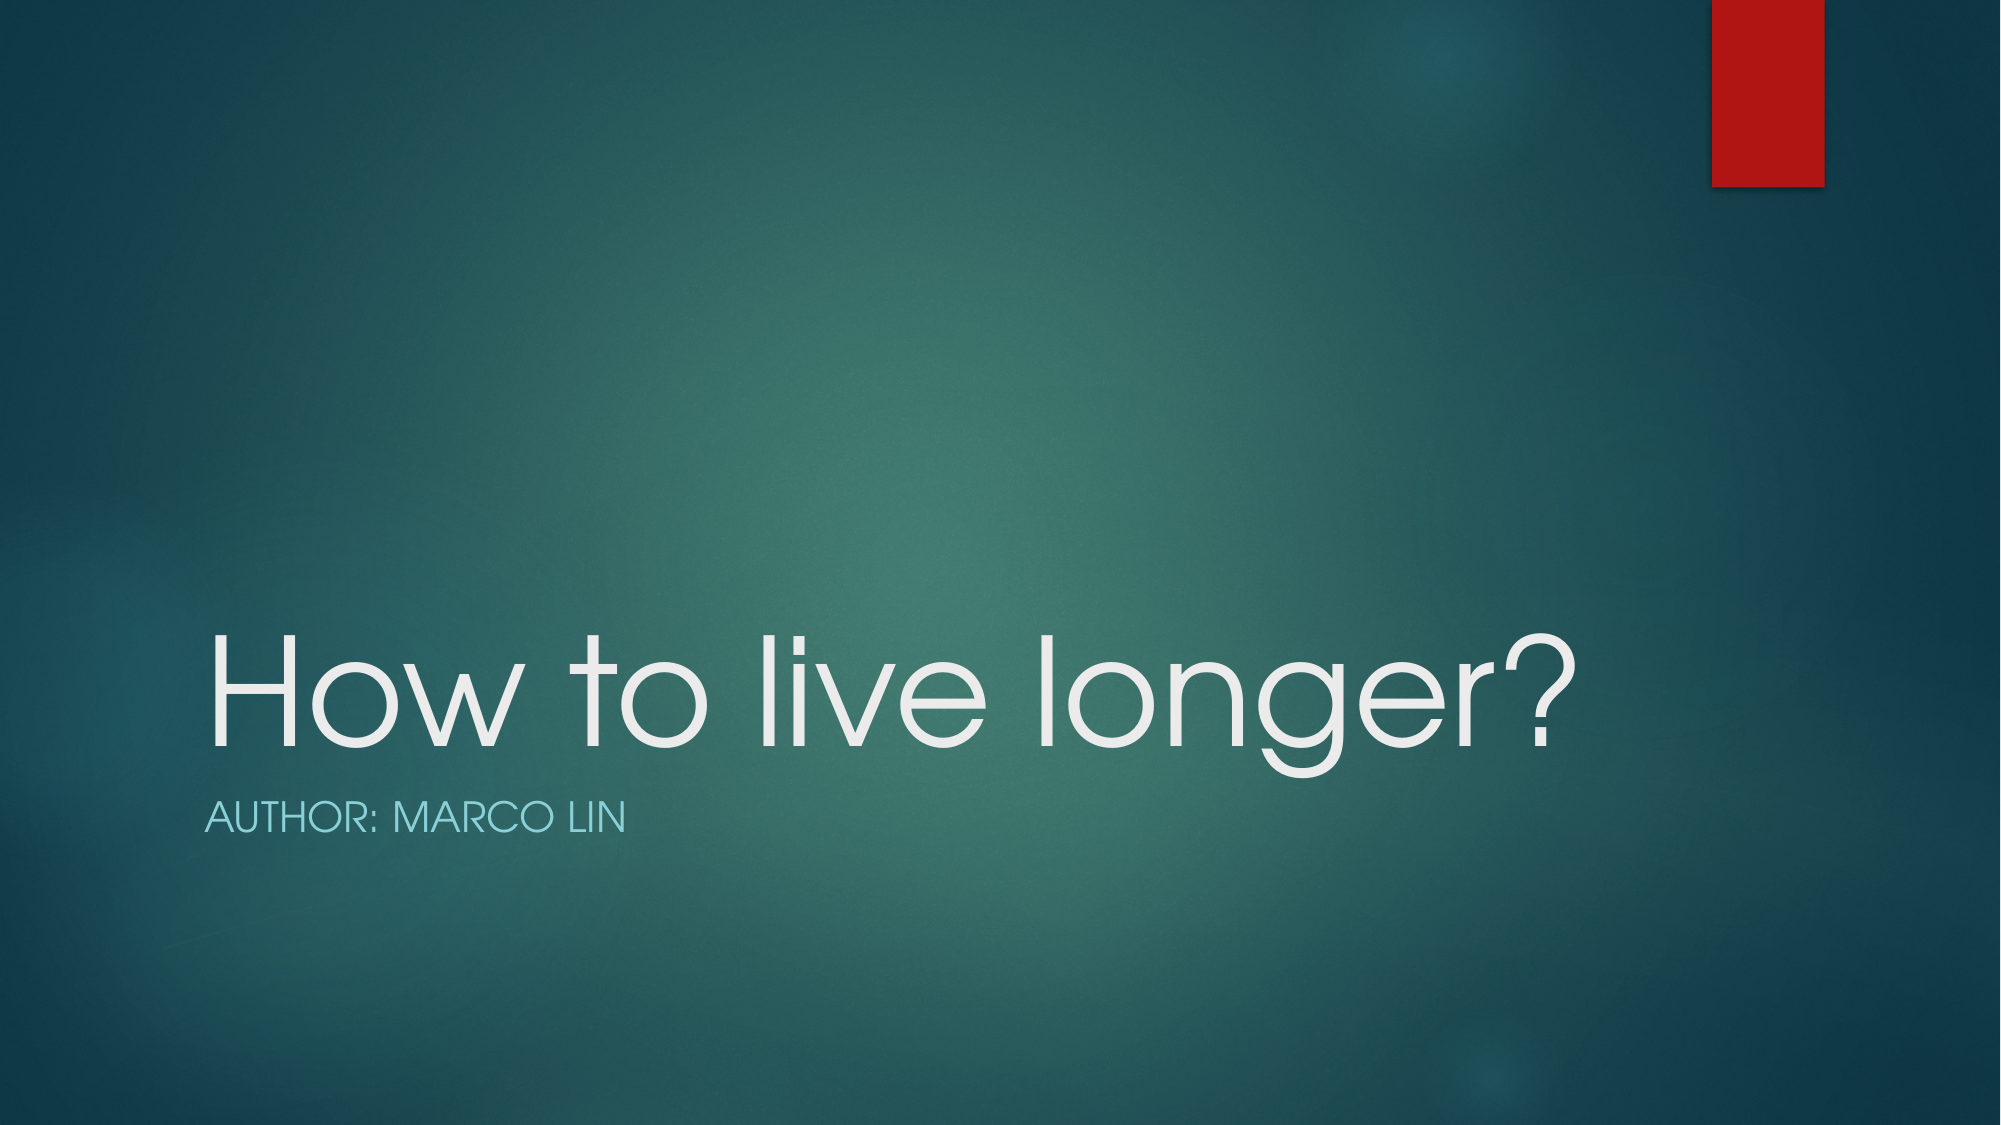

# How to live longer?
Author: Marco Lin